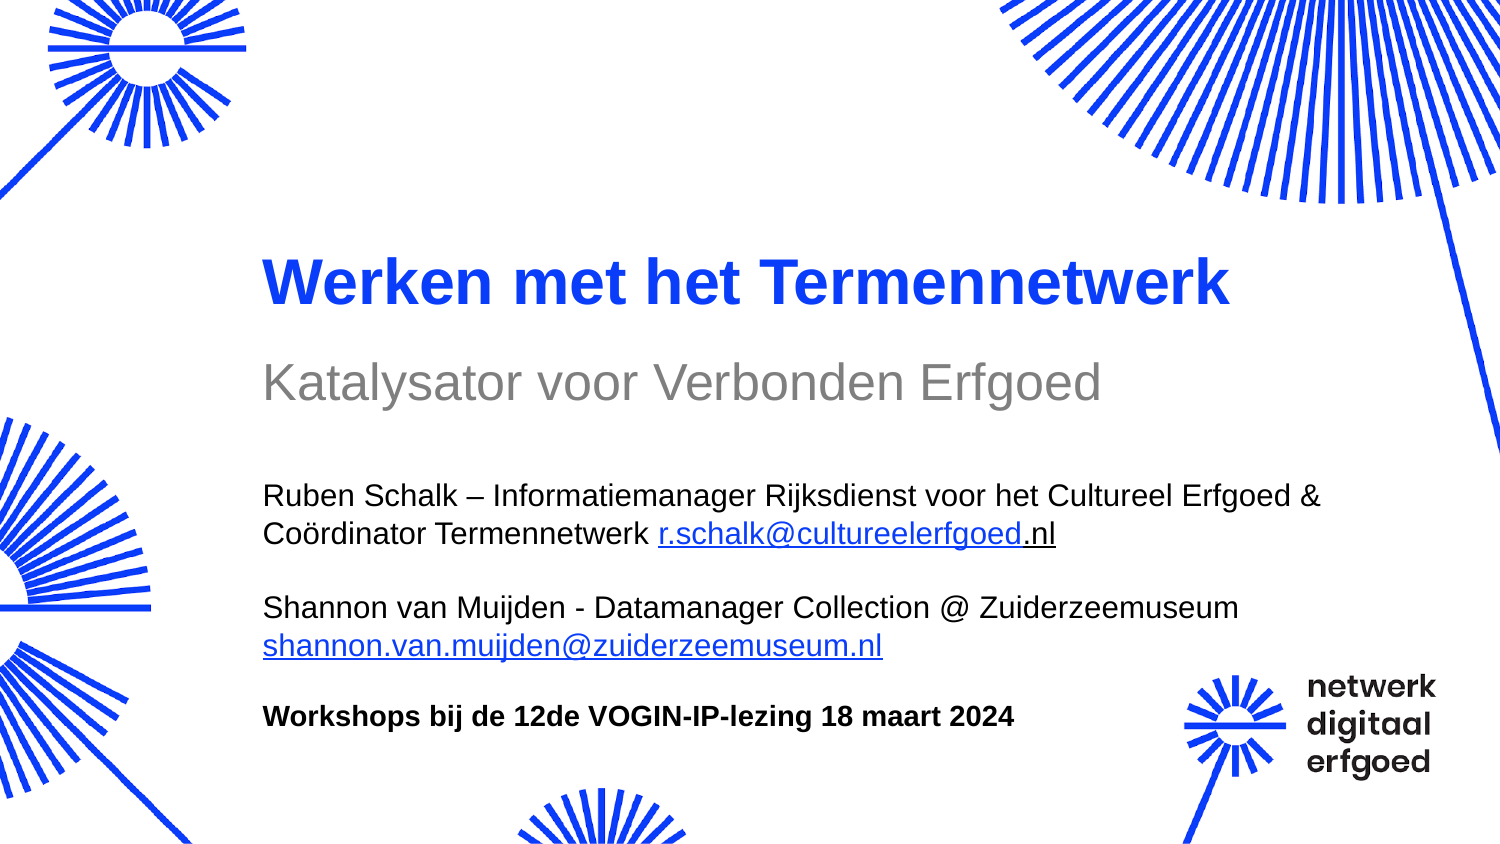

# Werken met het Termennetwerk

Katalysator voor Verbonden Erfgoed

Ruben Schalk – Informatiemanager Rijksdienst voor het Cultureel Erfgoed & Coördinator Termennetwerk r.schalk@cultureelerfgoed.nl

Shannon van Muijden - Datamanager Collection @ Zuiderzeemuseum shannon.van.muijden@zuiderzeemuseum.nl

Workshops bij de 12de VOGIN-IP-lezing 18 maart 2024